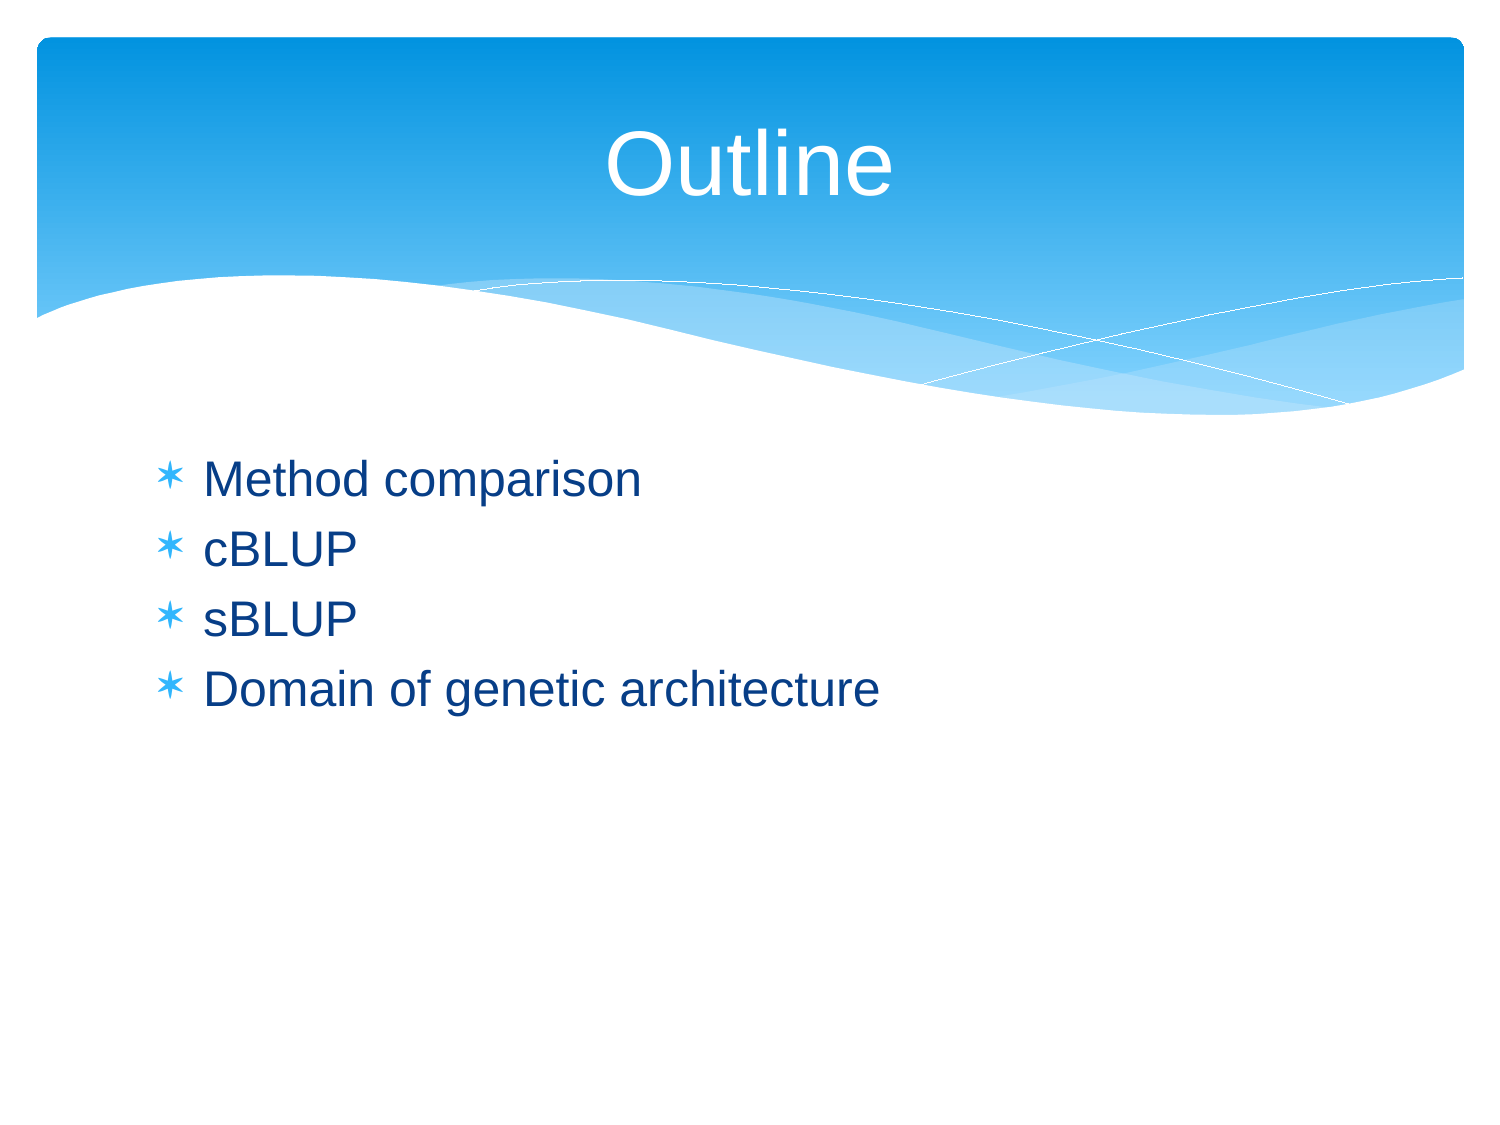

# Outline
Method comparison
cBLUP
sBLUP
Domain of genetic architecture